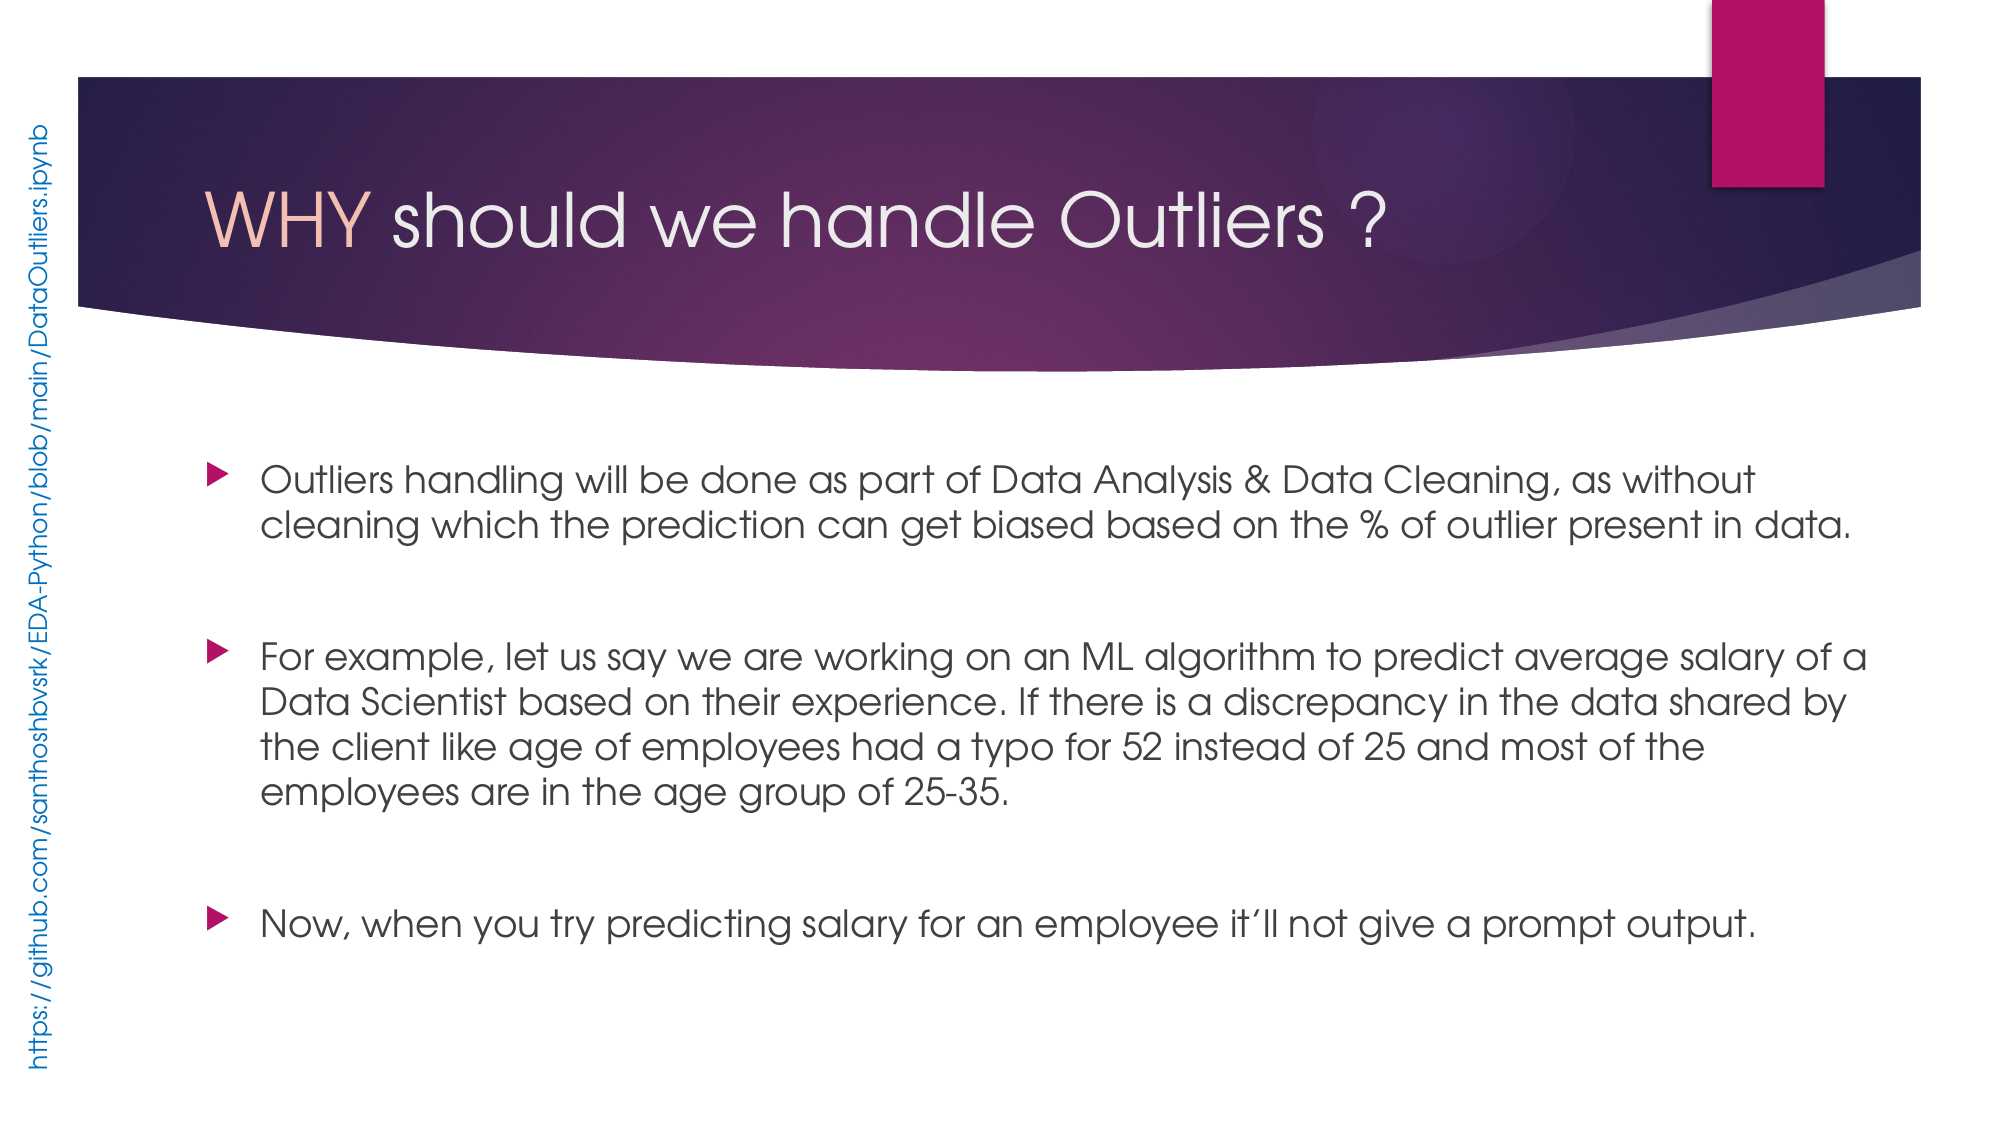

# WHY should we handle Outliers ?
Outliers handling will be done as part of Data Analysis & Data Cleaning, as without cleaning which the prediction can get biased based on the % of outlier present in data.

For example, let us say we are working on an ML algorithm to predict average salary of a Data Scientist based on their experience. If there is a discrepancy in the data shared by the client like age of employees had a typo for 52 instead of 25 and most of the employees are in the age group of 25-35.

Now, when you try predicting salary for an employee it’ll not give a prompt output.
https://github.com/santhoshbvsrk/EDA-Python/blob/main/DataOutliers.ipynb